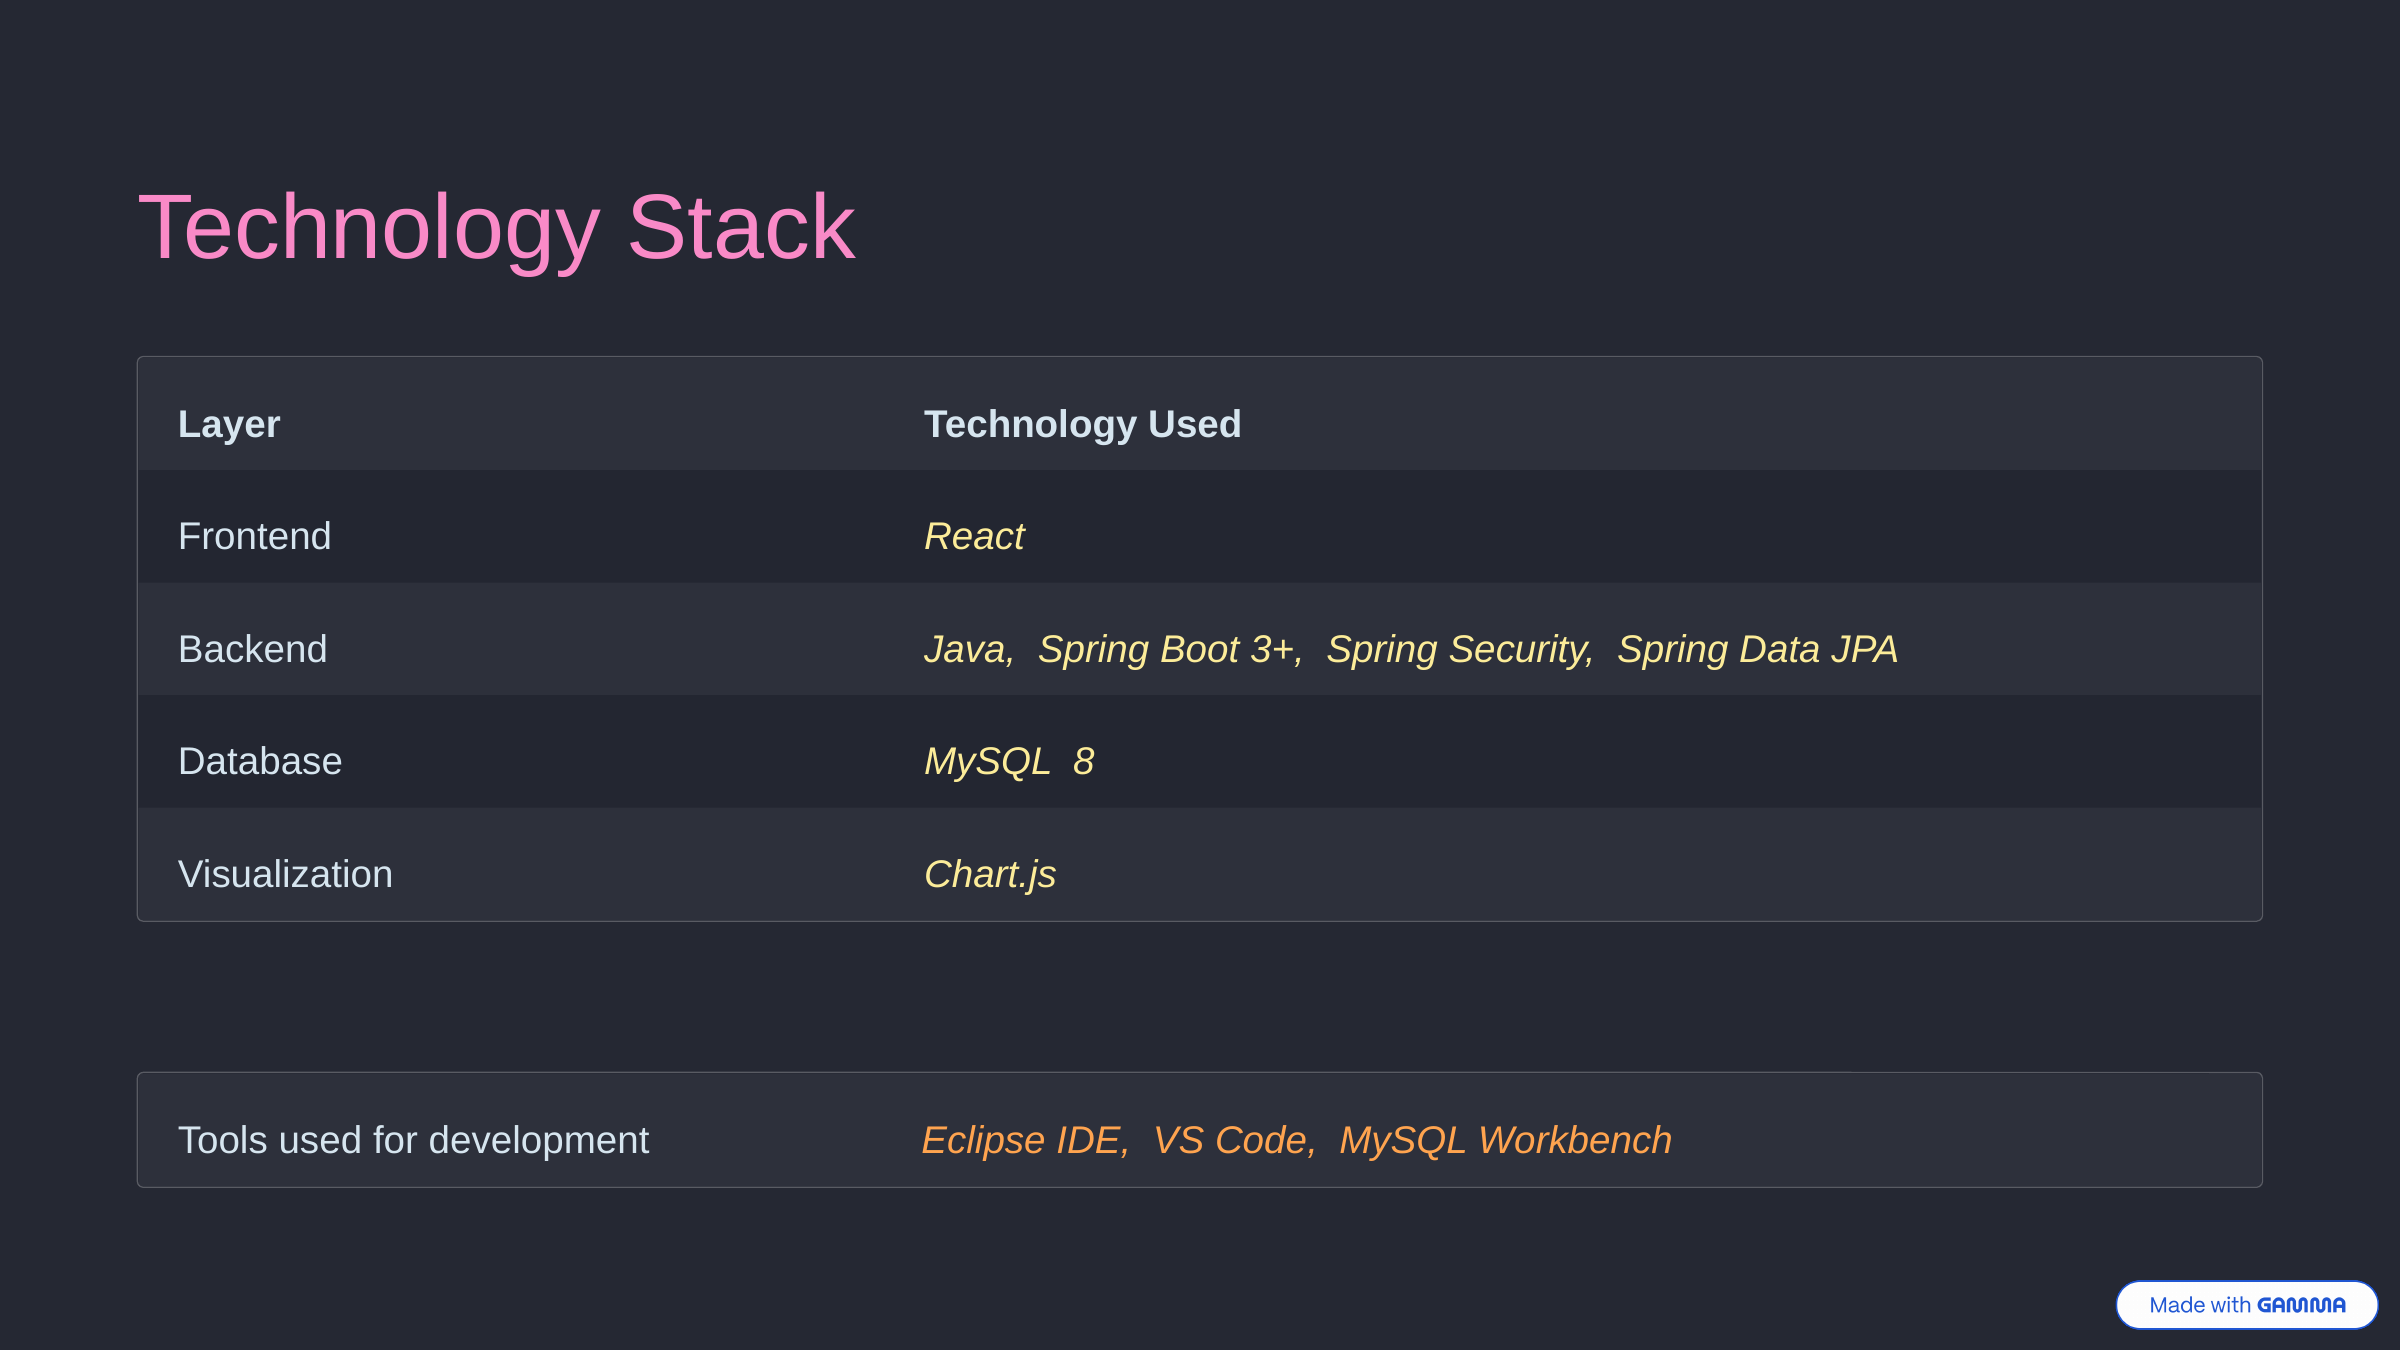

Technology Stack

Layer
Technology Used

Frontend
React

Backend
Java,  Spring Boot 3+,  Spring Security,  Spring Data JPA

Database
MySQL  8

Visualization
Chart.js

Tools used for development
Eclipse IDE,  VS Code,  MySQL Workbench